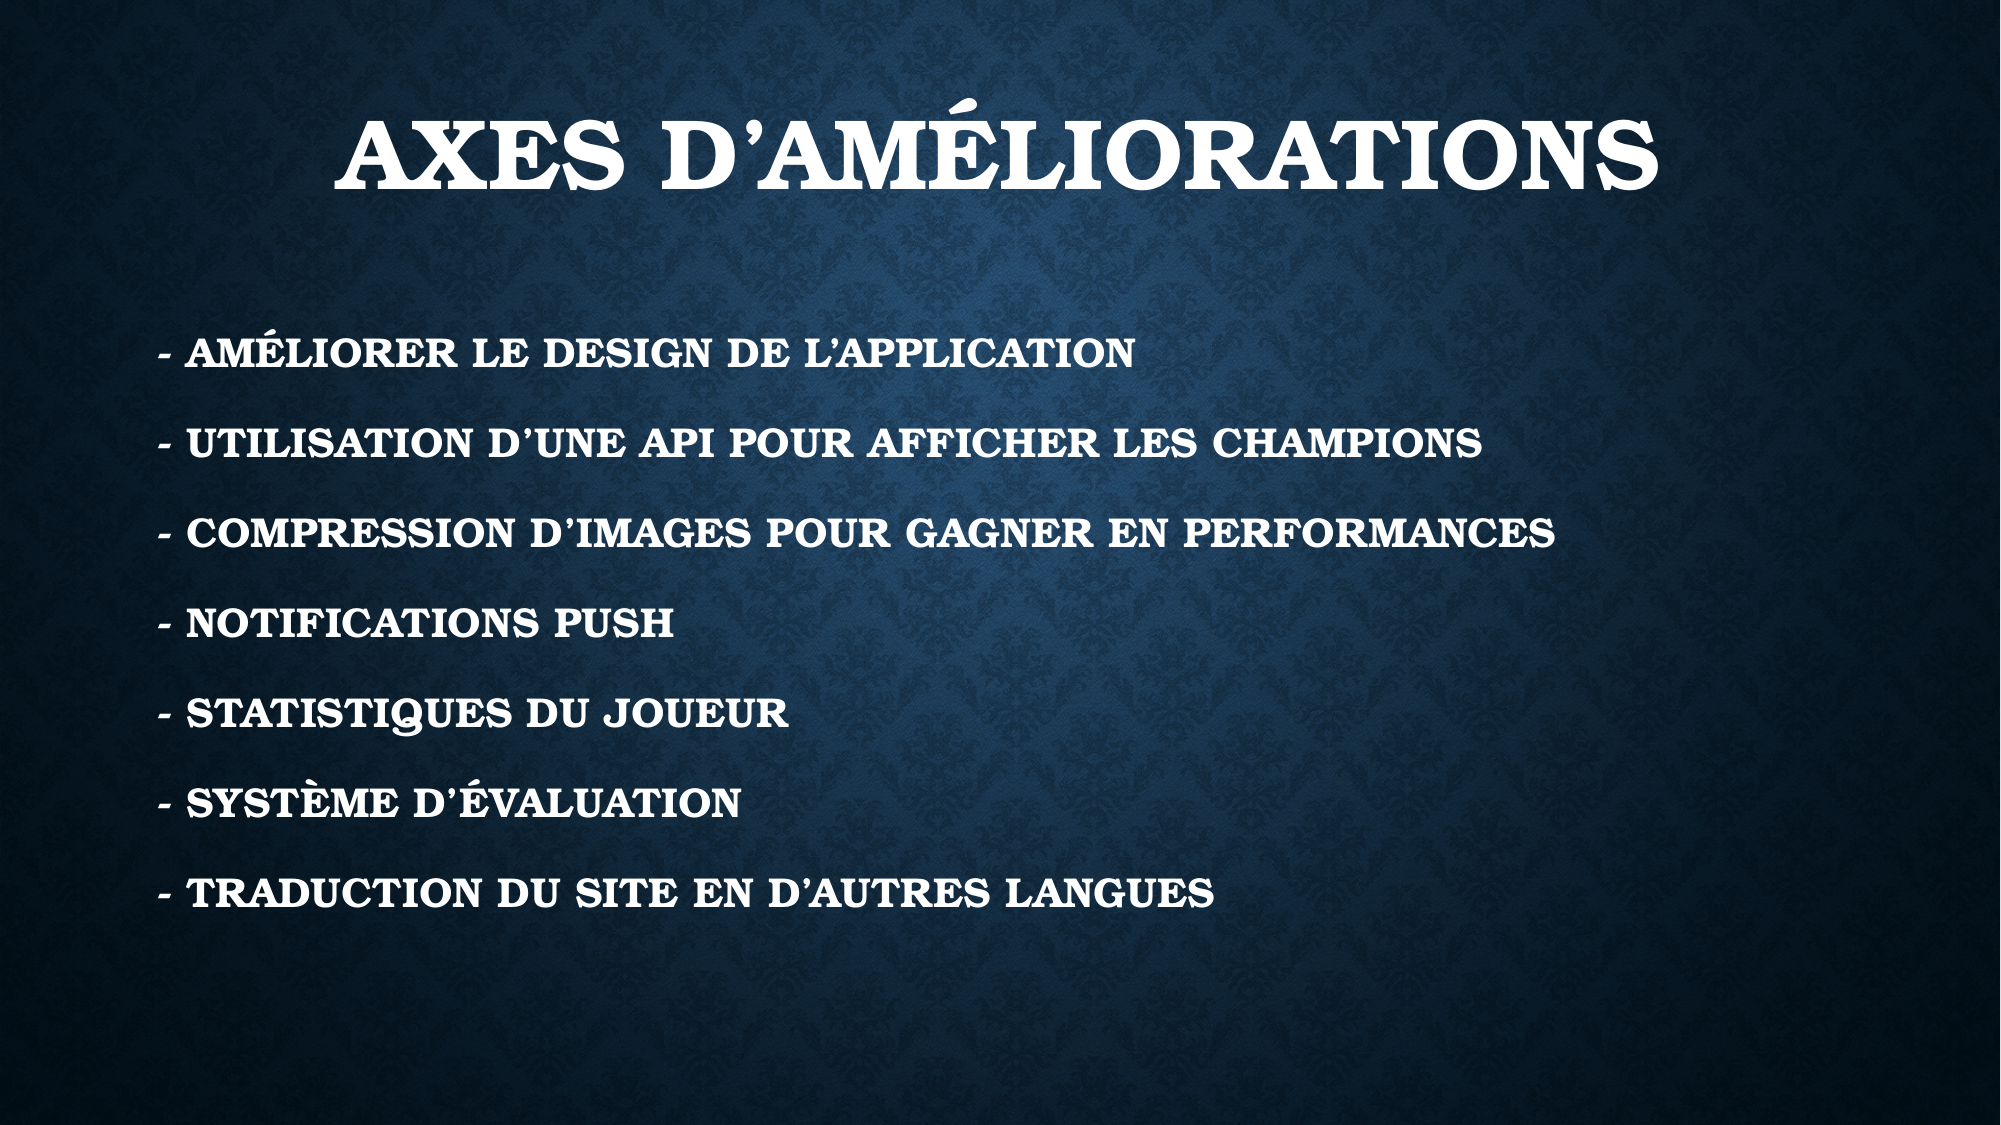

Axes d’améliorations
# - améliorer le design de l’application - Utilisation d’une API POUR AFFICHER LES CHAMPIONS - COMPRESSION D’images pour gagner en performances - notifications push - statistiques du joueur - système d’évaluation - traduction du site en d’autres langues